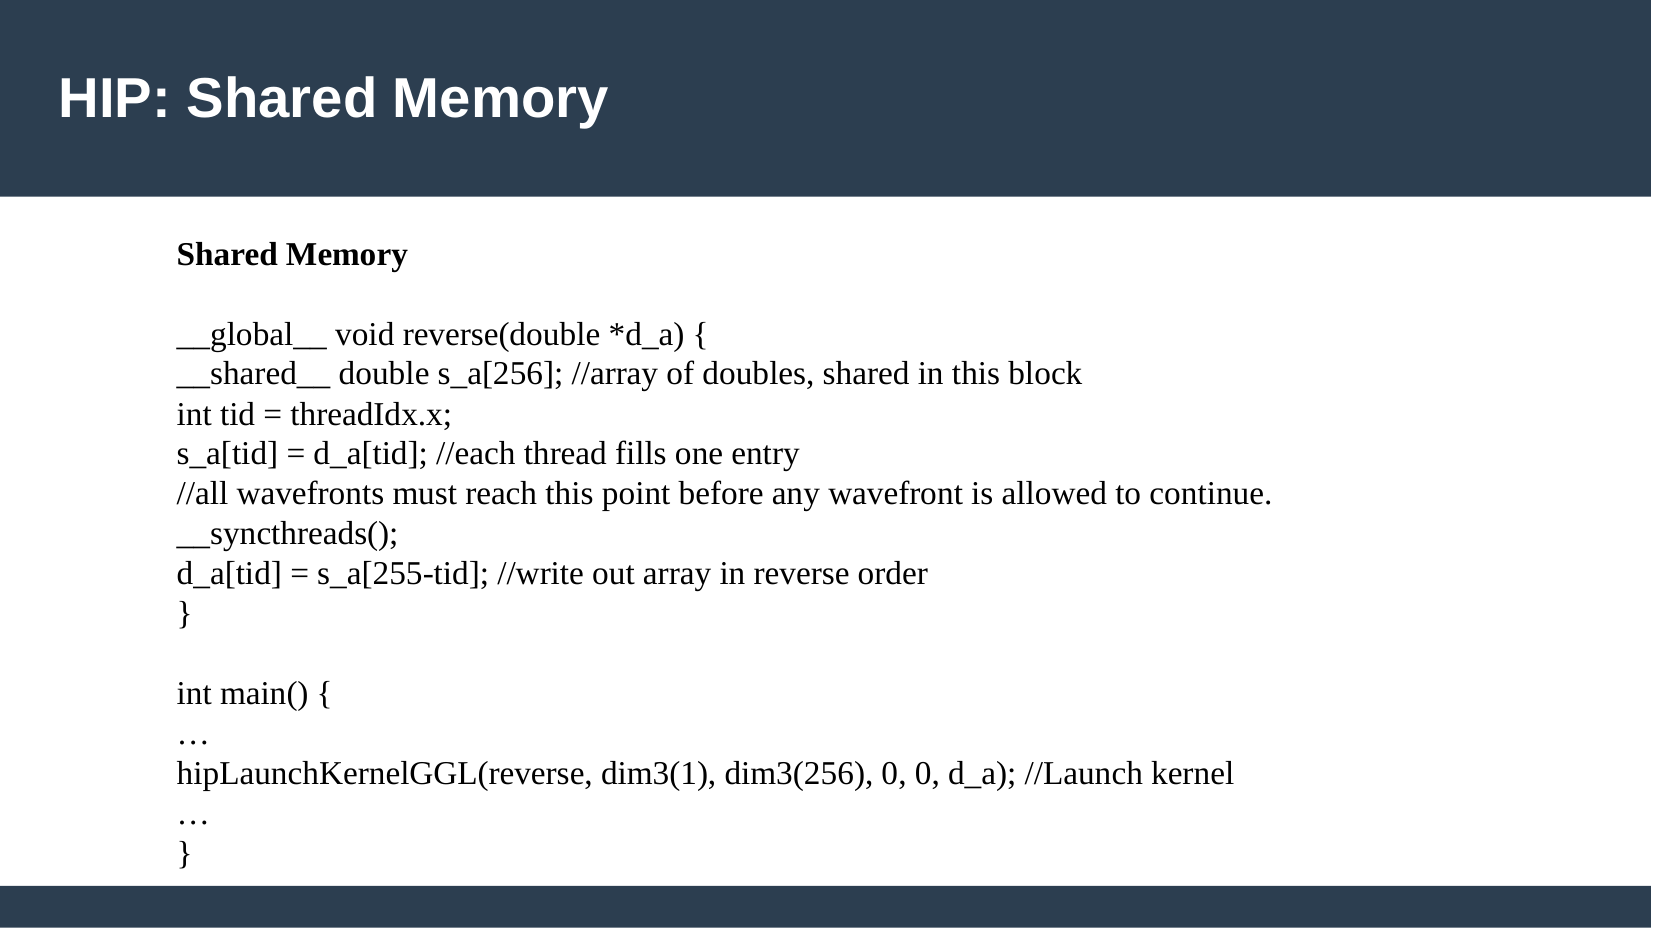

HIP: Shared Memory
Shared Memory

__global__ void reverse(double *d_a) {
__shared__ double s_a[256]; //array of doubles, shared in this block
int tid = threadIdx.x;
s_a[tid] = d_a[tid]; //each thread fills one entry
//all wavefronts must reach this point before any wavefront is allowed to continue.
__syncthreads();
d_a[tid] = s_a[255-tid]; //write out array in reverse order
}

int main() {
…
hipLaunchKernelGGL(reverse, dim3(1), dim3(256), 0, 0, d_a); //Launch kernel
…
}